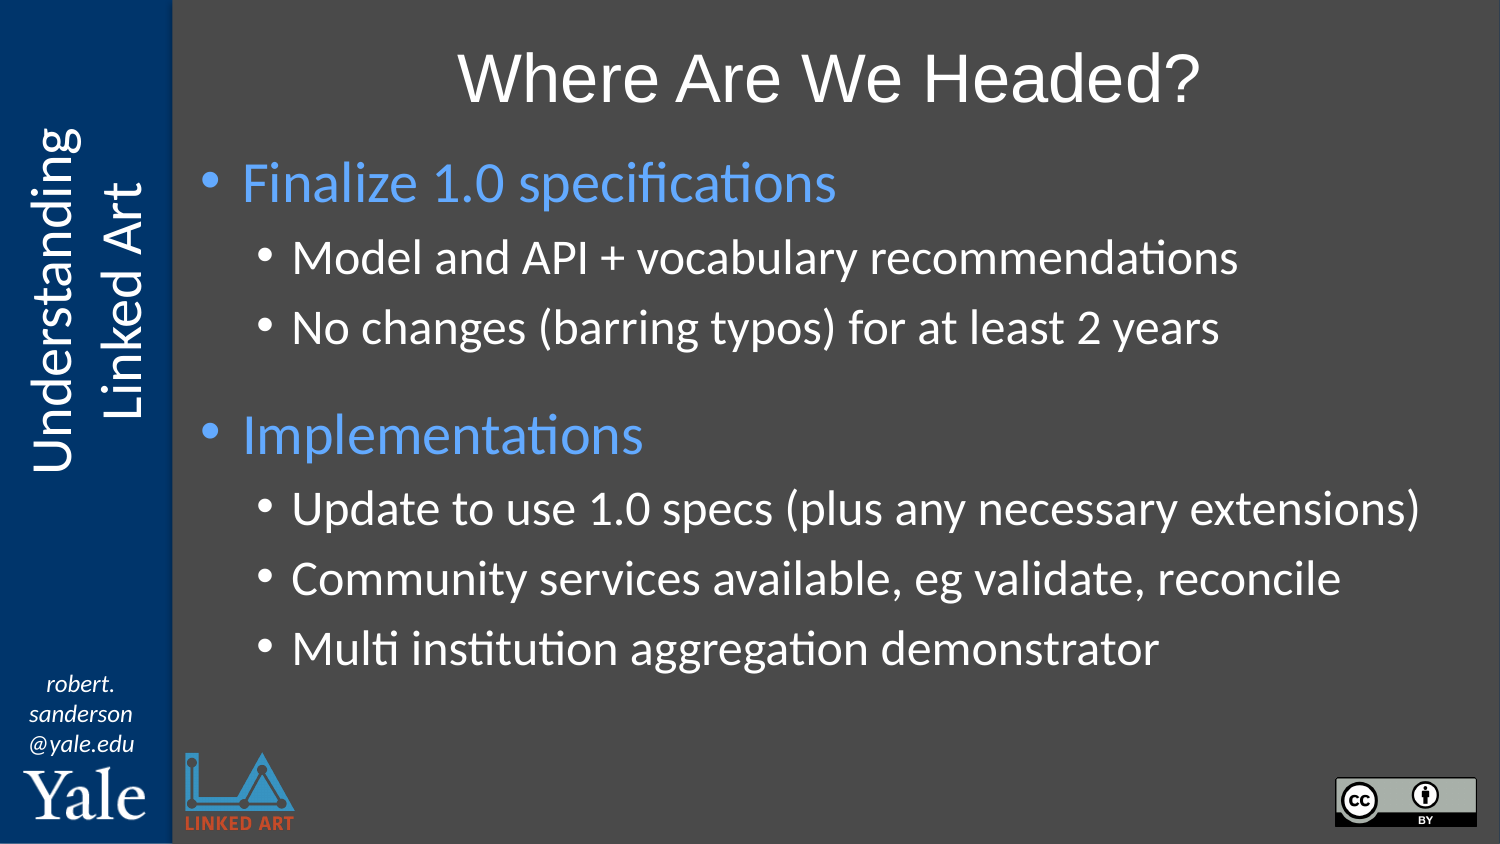

# Where Are We Headed?
Finalize 1.0 specifications
Model and API + vocabulary recommendations
No changes (barring typos) for at least 2 years
Implementations
Update to use 1.0 specs (plus any necessary extensions)
Community services available, eg validate, reconcile
Multi institution aggregation demonstrator